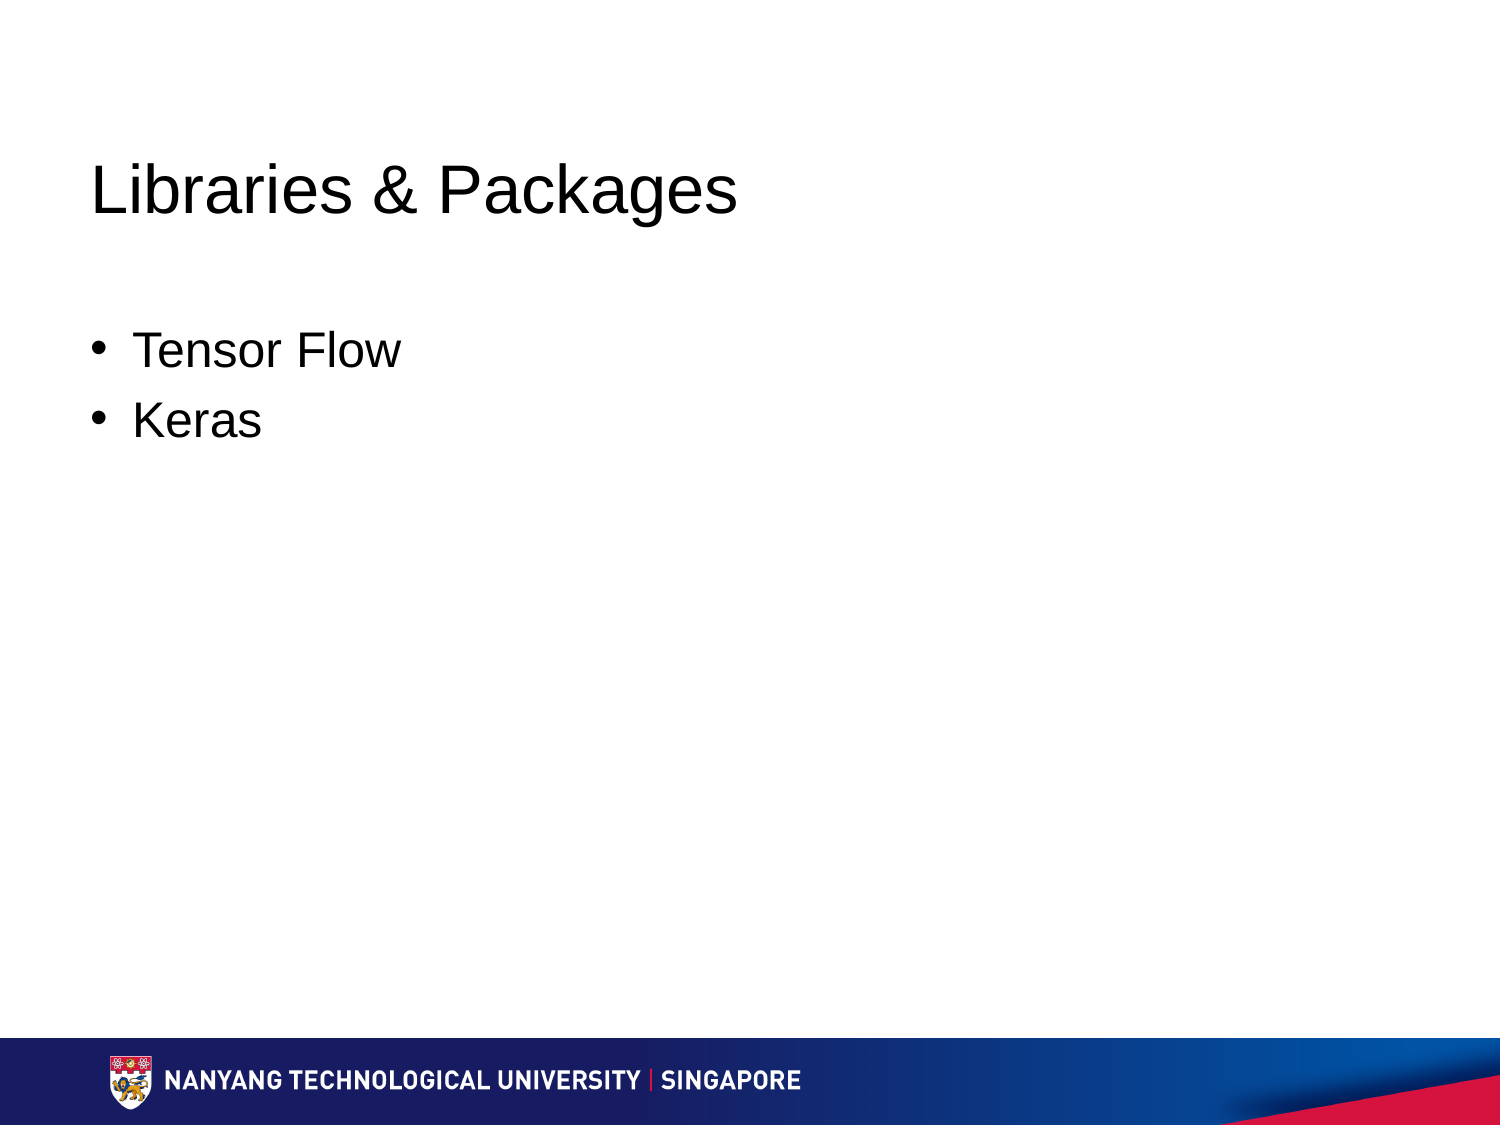

# Libraries & Packages
Tensor Flow
Keras